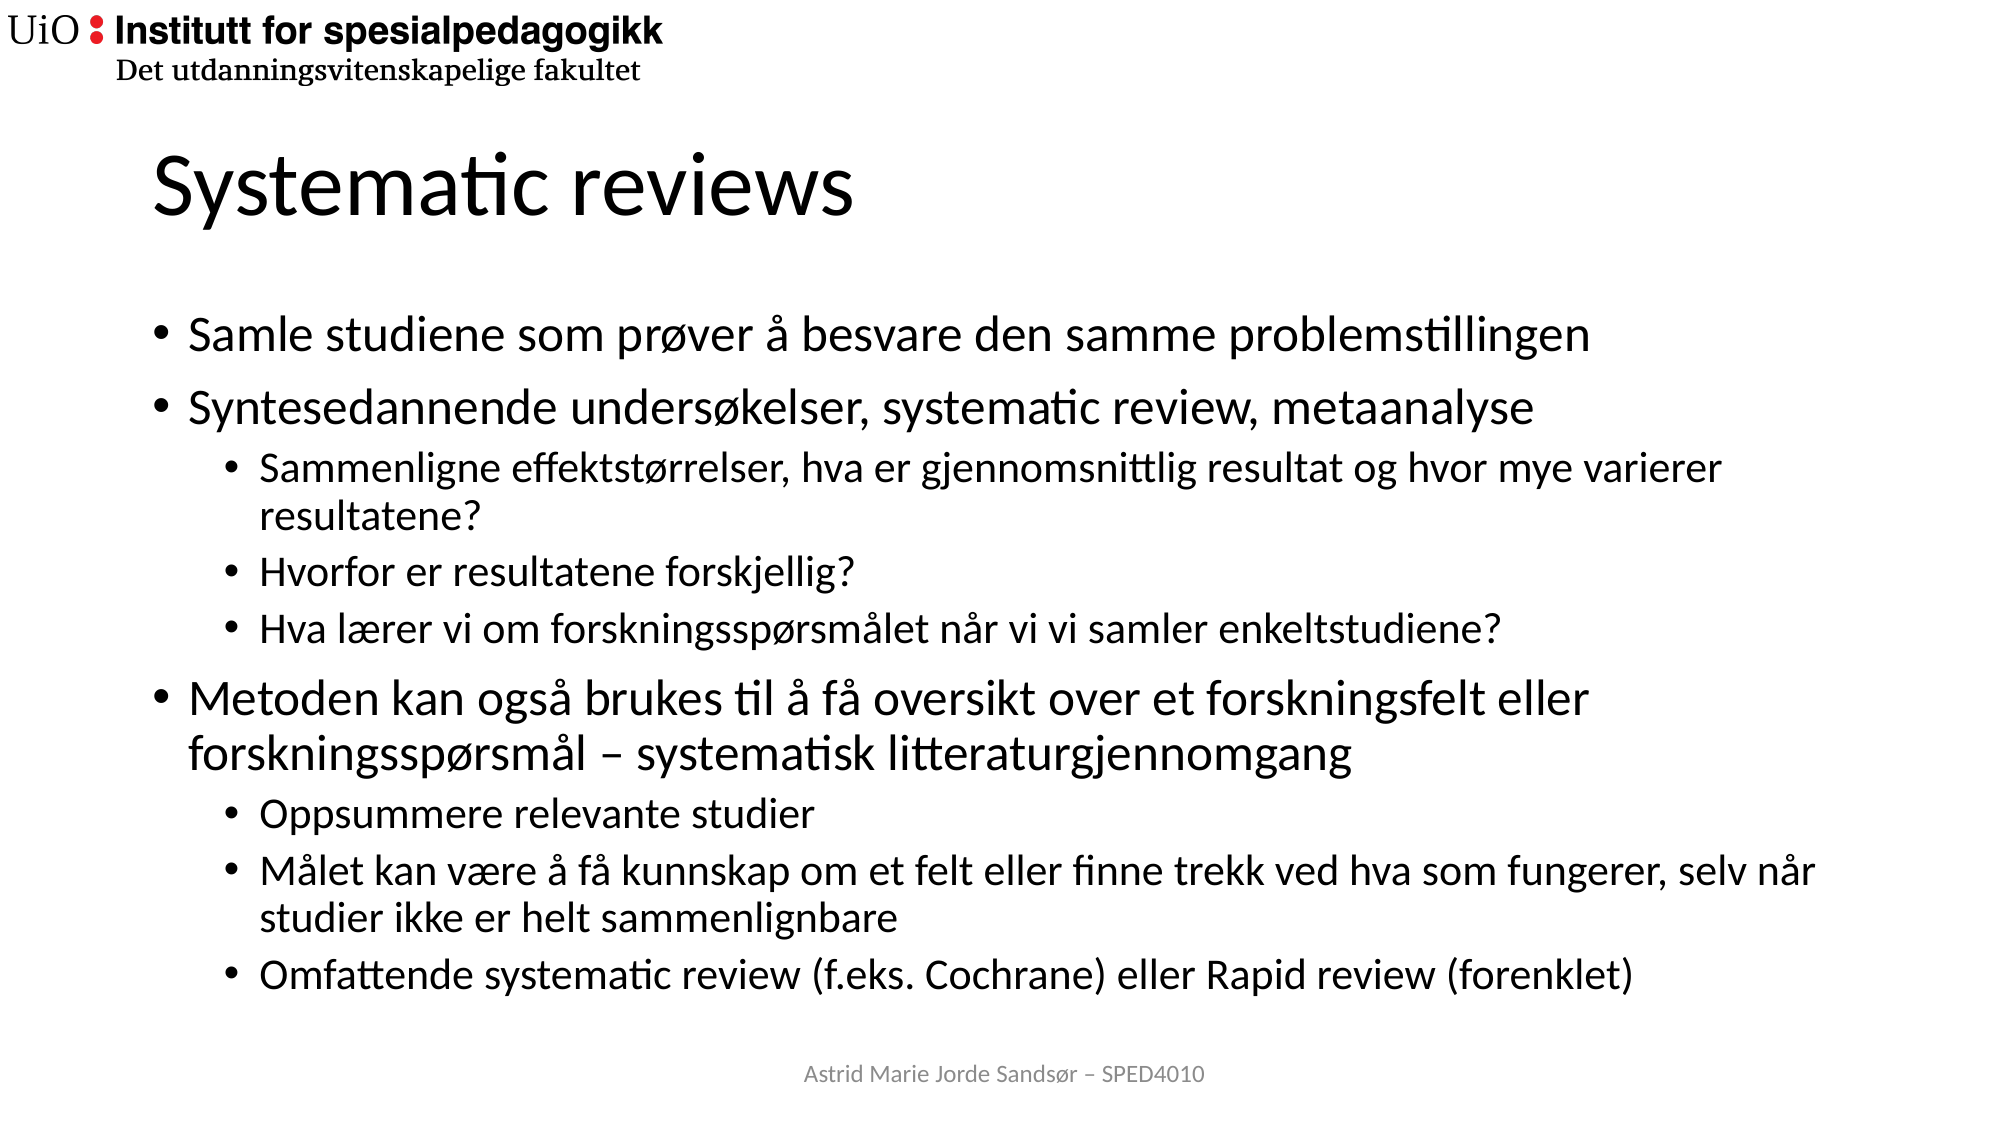

# Systematic reviews

Samle studiene som prøver å besvare den samme problemstillingen
Syntesedannende undersøkelser, systematic review, metaanalyse
Sammenligne effektstørrelser, hva er gjennomsnittlig resultat og hvor mye varierer resultatene?
Hvorfor er resultatene forskjellig?
Hva lærer vi om forskningsspørsmålet når vi vi samler enkeltstudiene?
Metoden kan også brukes til å få oversikt over et forskningsfelt eller forskningsspørsmål – systematisk litteraturgjennomgang
Oppsummere relevante studier
Målet kan være å få kunnskap om et felt eller finne trekk ved hva som fungerer, selv når studier ikke er helt sammenlignbare
Omfattende systematic review (f.eks. Cochrane) eller Rapid review (forenklet)

Astrid Marie Jorde Sandsør – SPED4010